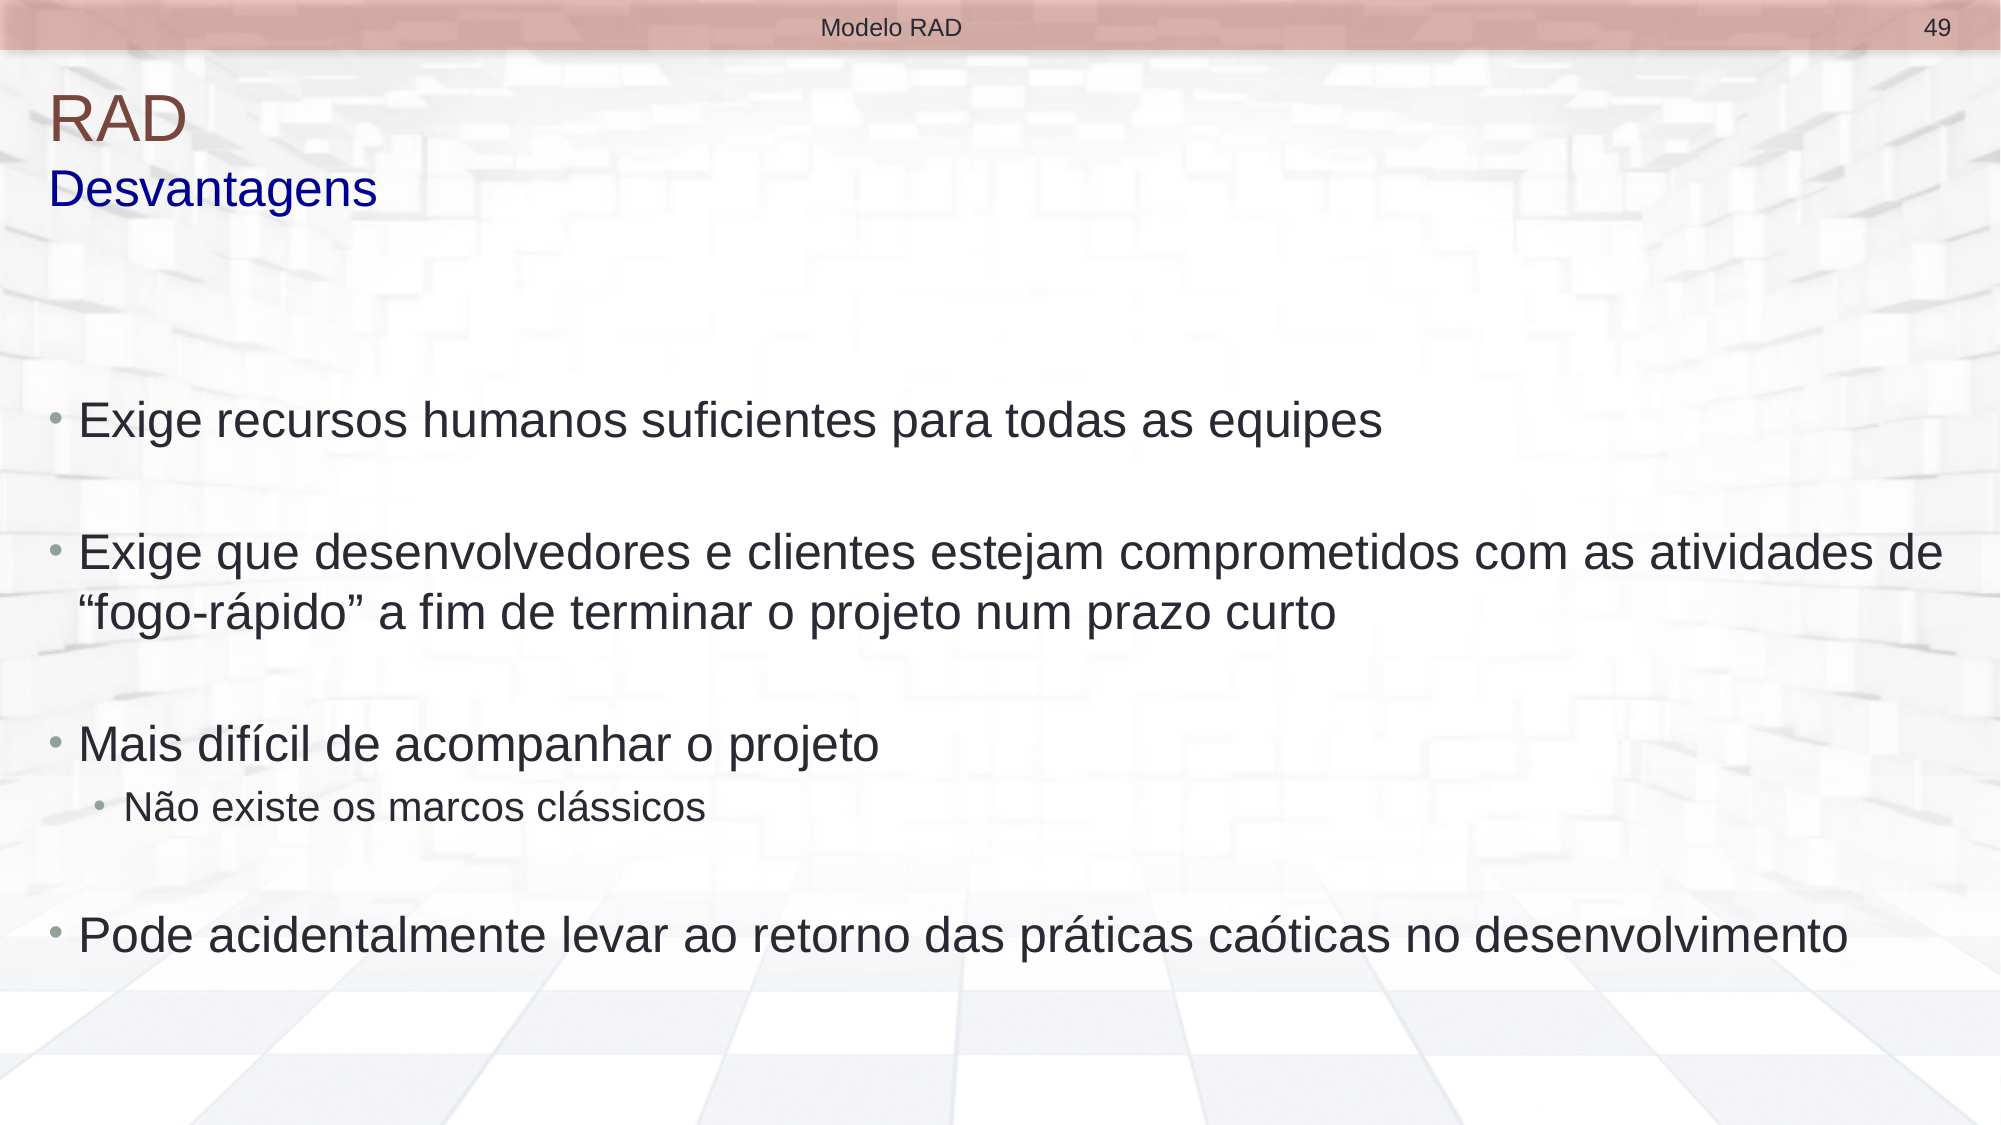

49
Modelo RAD
# RAD Desvantagens
Exige recursos humanos suficientes para todas as equipes

Exige que desenvolvedores e clientes estejam comprometidos com as atividades de “fogo-rápido” a fim de terminar o projeto num prazo curto

Mais difícil de acompanhar o projeto
Não existe os marcos clássicos

Pode acidentalmente levar ao retorno das práticas caóticas no desenvolvimento